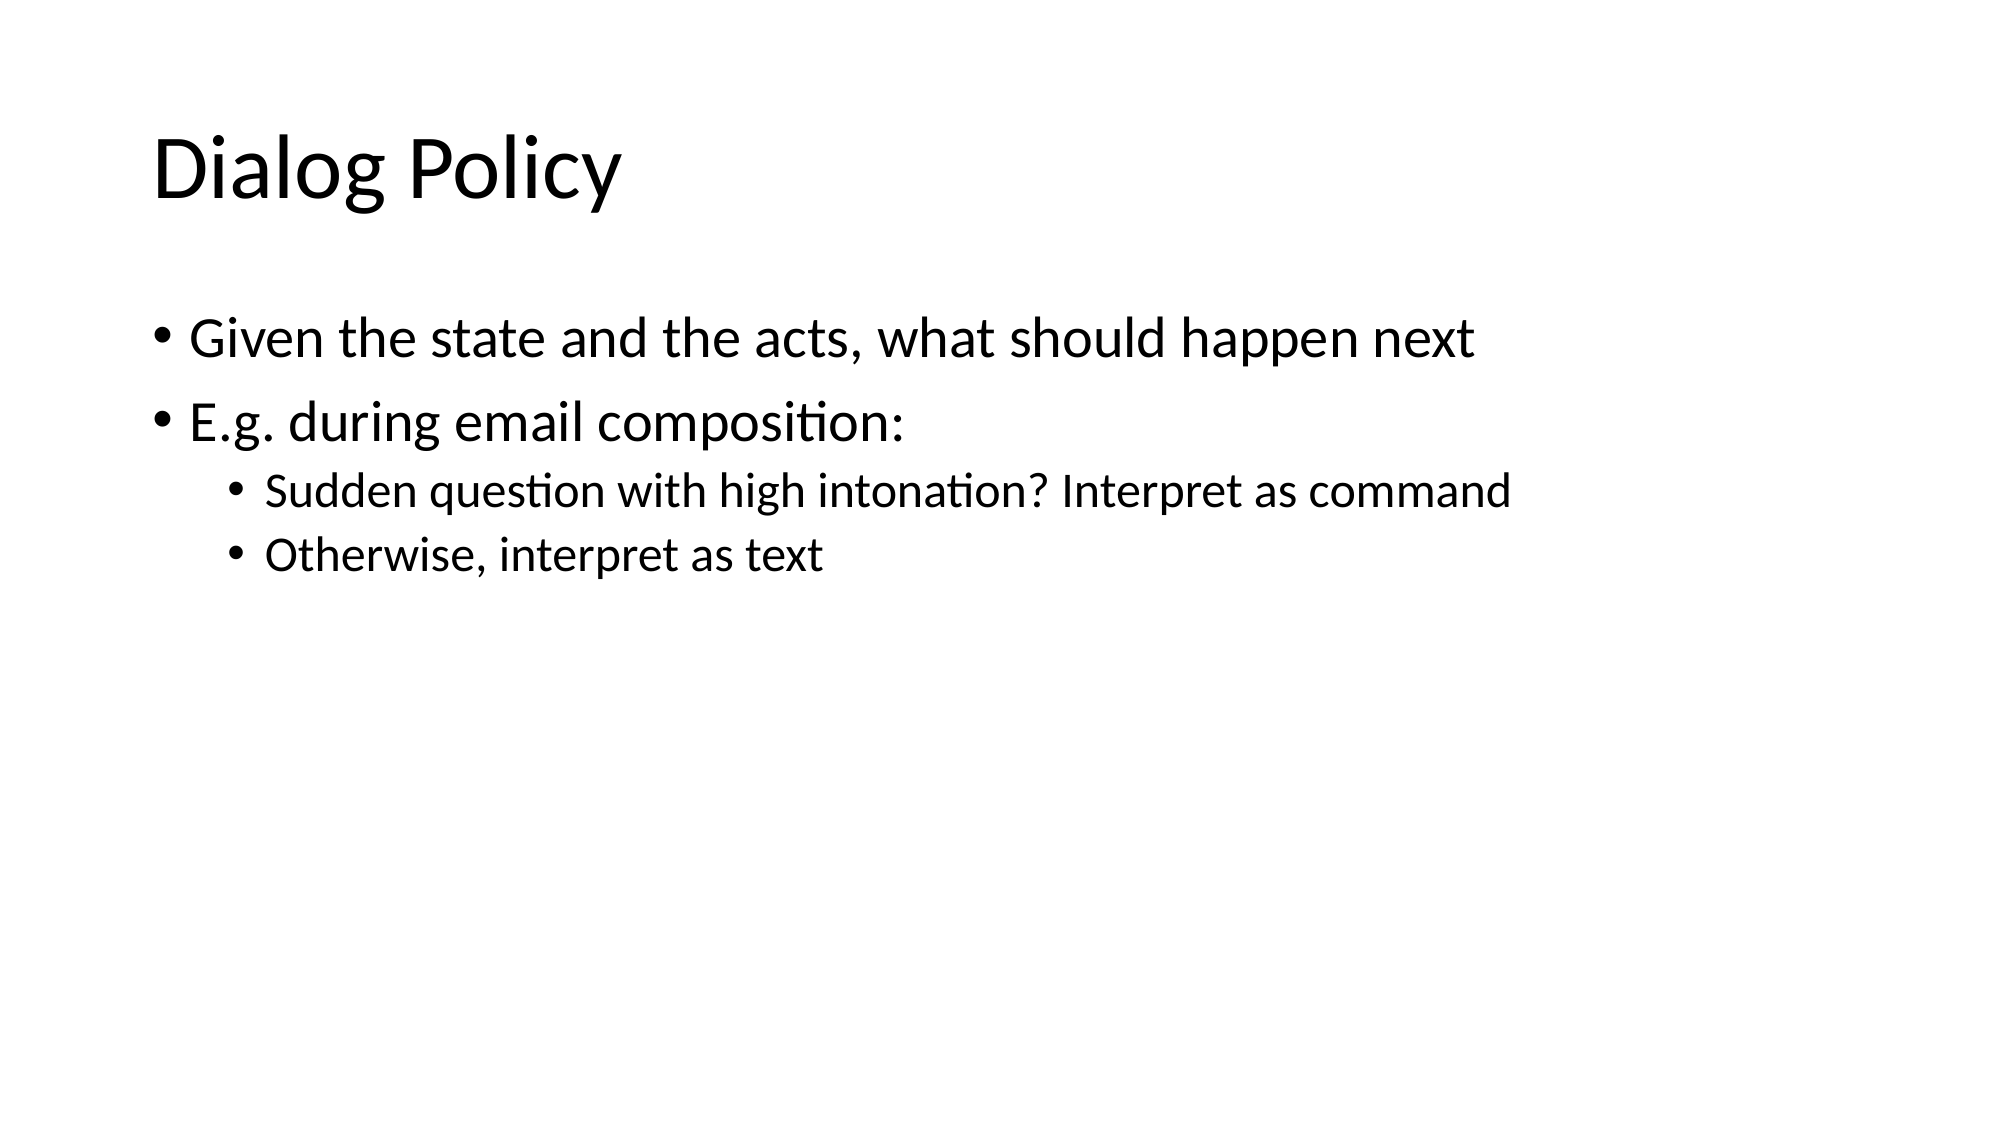

# Dialog Policy
Given the state and the acts, what should happen next
E.g. during email composition:
Sudden question with high intonation? Interpret as command
Otherwise, interpret as text